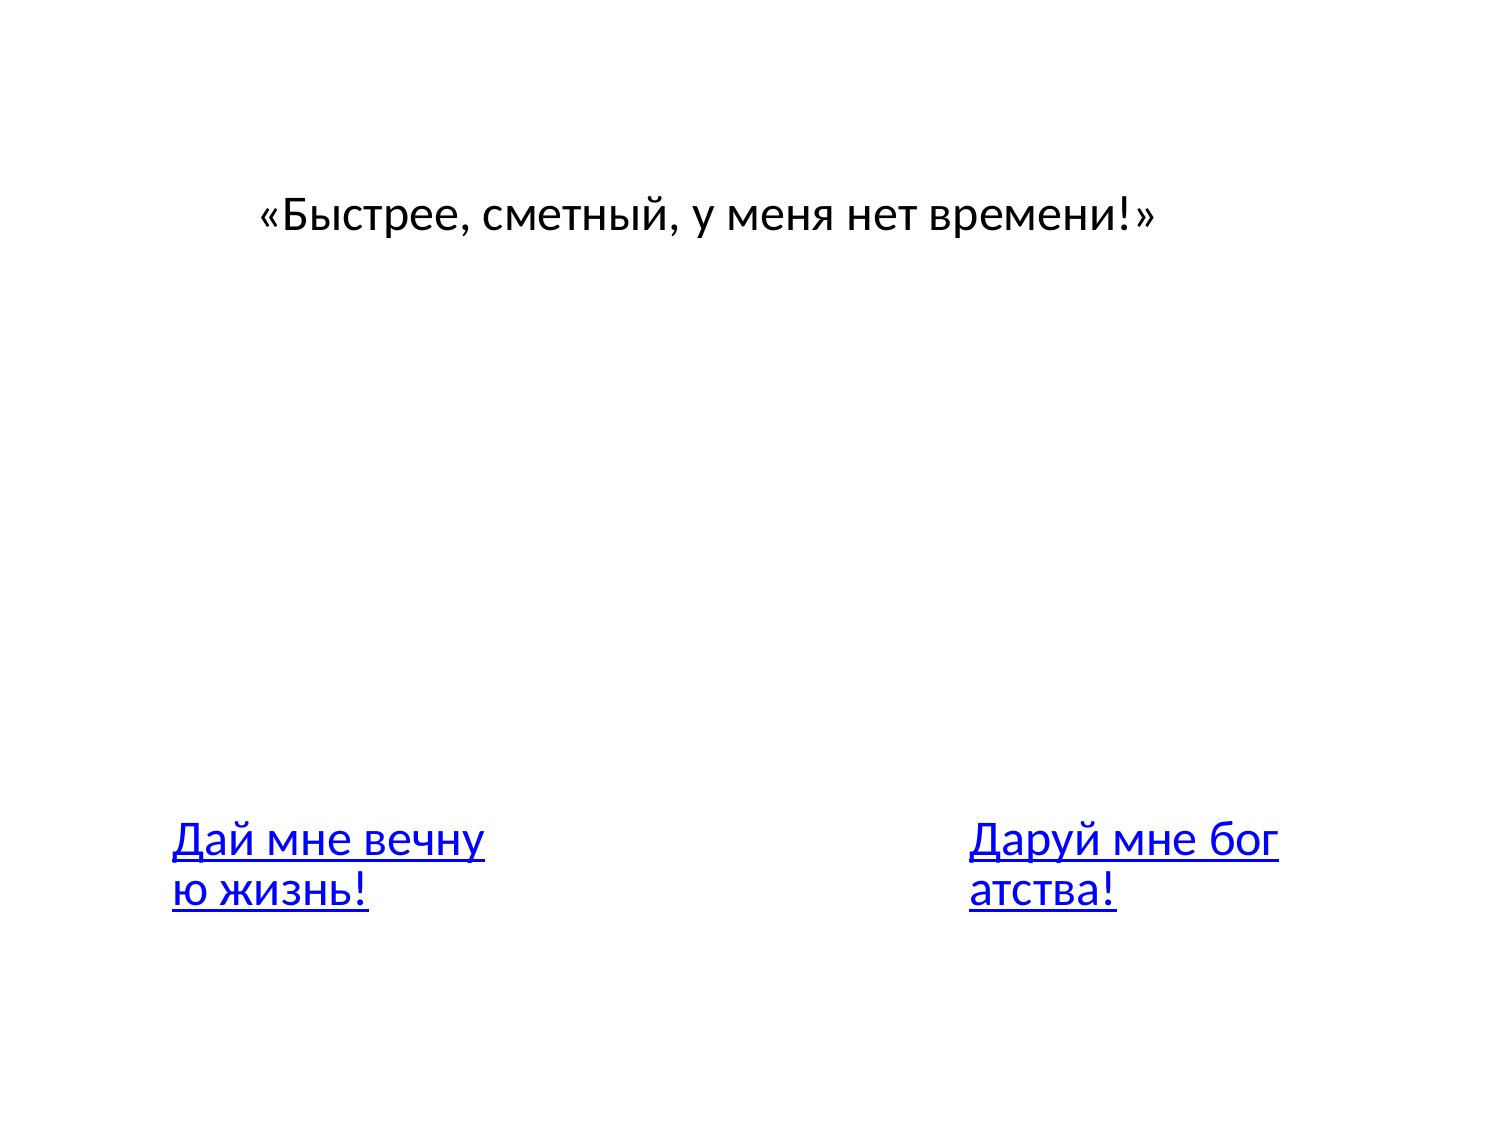

«Быстрее, сметный, у меня нет времени!»
Дай мне вечную жизнь!
Даруй мне богатства!